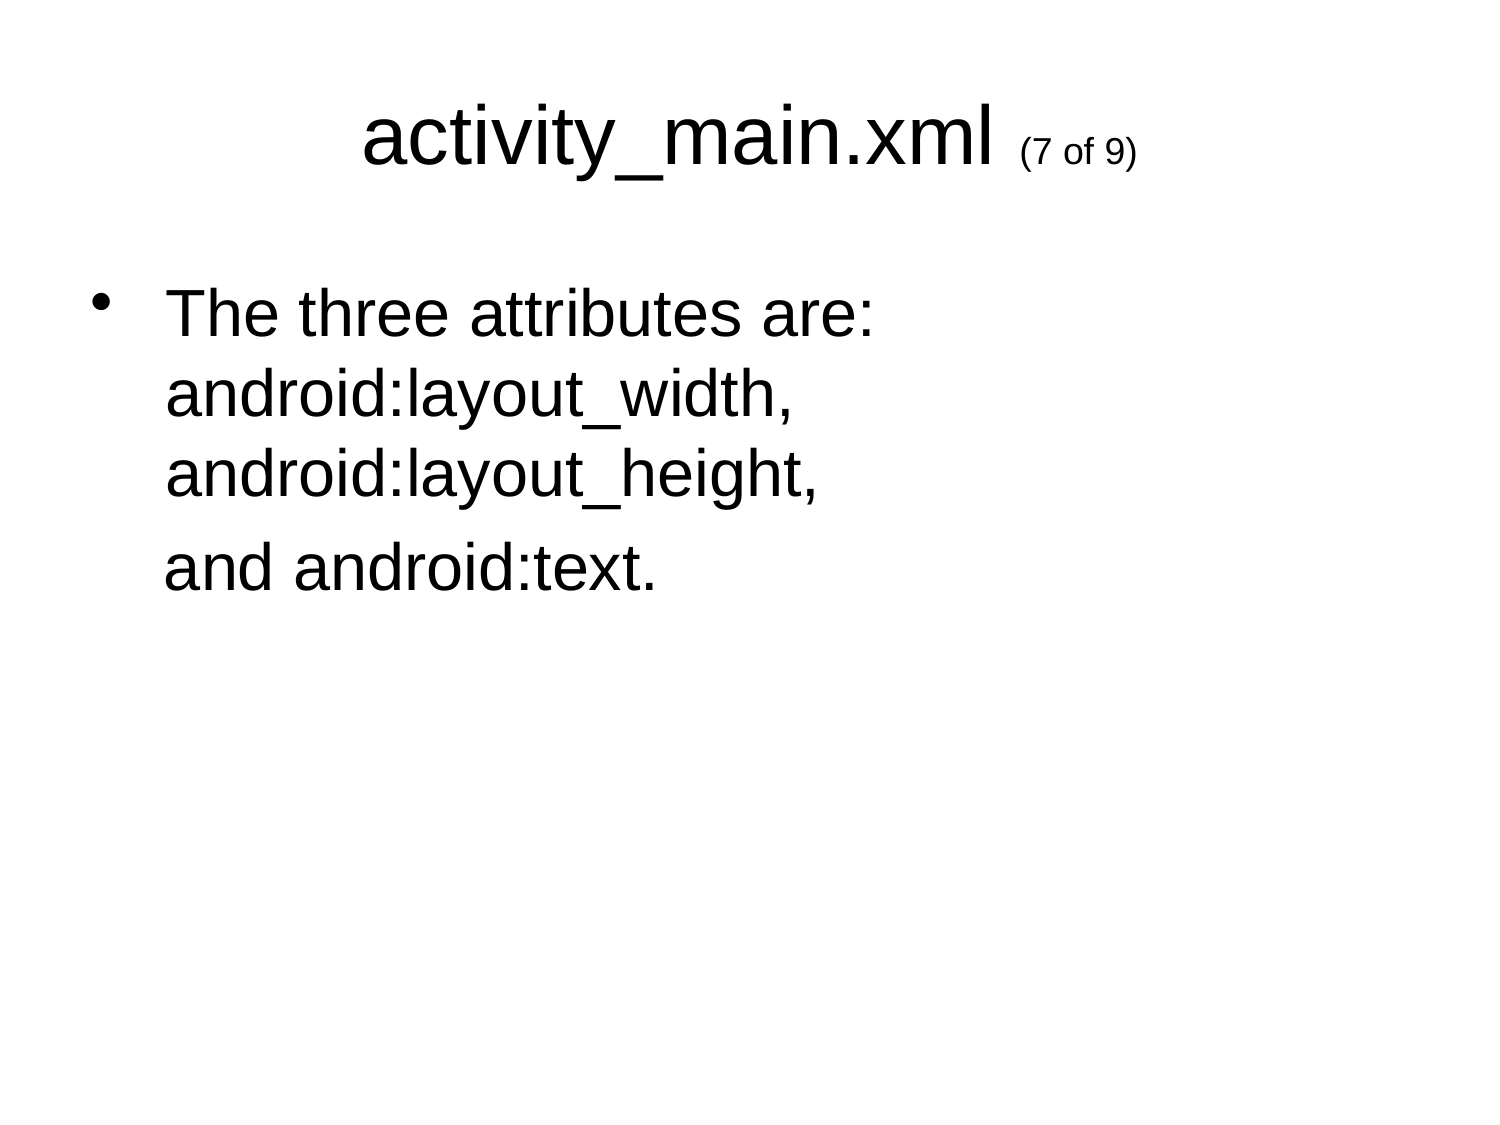

activity_main.xml (7 of 9)
The three attributes are:
android:layout_width, android:layout_height,
    and android:text.